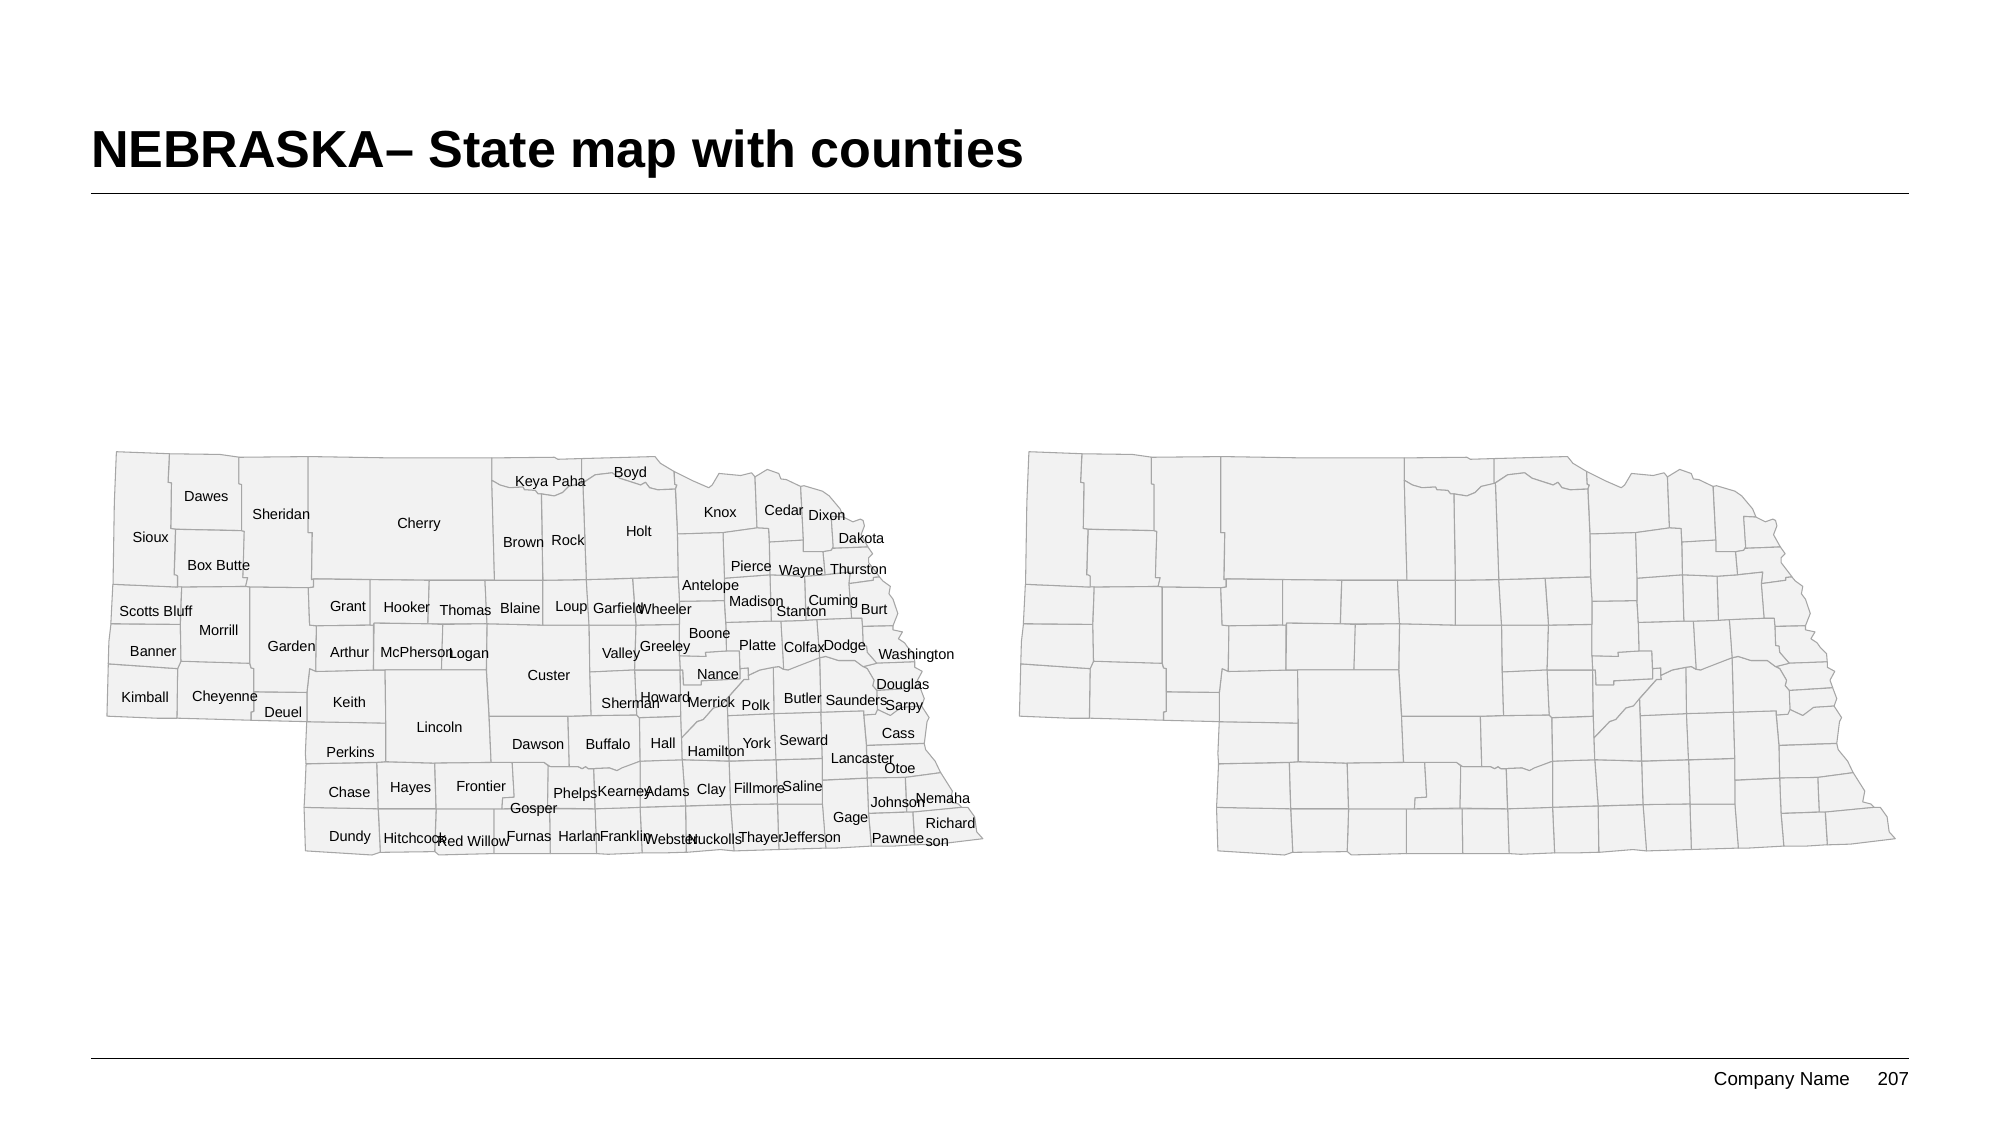

# NEBRASKA– State map with counties

Boyd
Keya Paha
Dawes
Cedar
Knox
Sheridan
Dixon
Cherry
Holt
Sioux
Dakota
Rock
Brown
Box Butte
Pierce
Thurston
Wayne
Antelope
Cuming
Madison
Grant
Loup
Hooker
Blaine
Garfield
Wheeler
Burt
Thomas
Scotts Bluff
Stanton
Morrill
Boone
Platte
Dodge
Garden
Greeley
Colfax
Banner
Arthur
McPherson
Logan
Valley
Washington
Nance
Custer
Douglas
Cheyenne
Kimball
Howard
Butler
Saunders
Merrick
Keith
Sherman
Sarpy
Polk
Deuel
Lincoln
Cass
Seward
York
Hall
Dawson
Buffalo
Hamilton
Perkins
Lancaster
Otoe
Saline
Frontier
Hayes
Fillmore
Clay
Kearney
Adams
Chase
Phelps
Nemaha
Johnson
Gosper
Gage
Richardson
Dundy
Furnas
Harlan
Franklin
Thayer
Jefferson
Pawnee
Hitchcock
Webster
Nuckolls
Red Willow